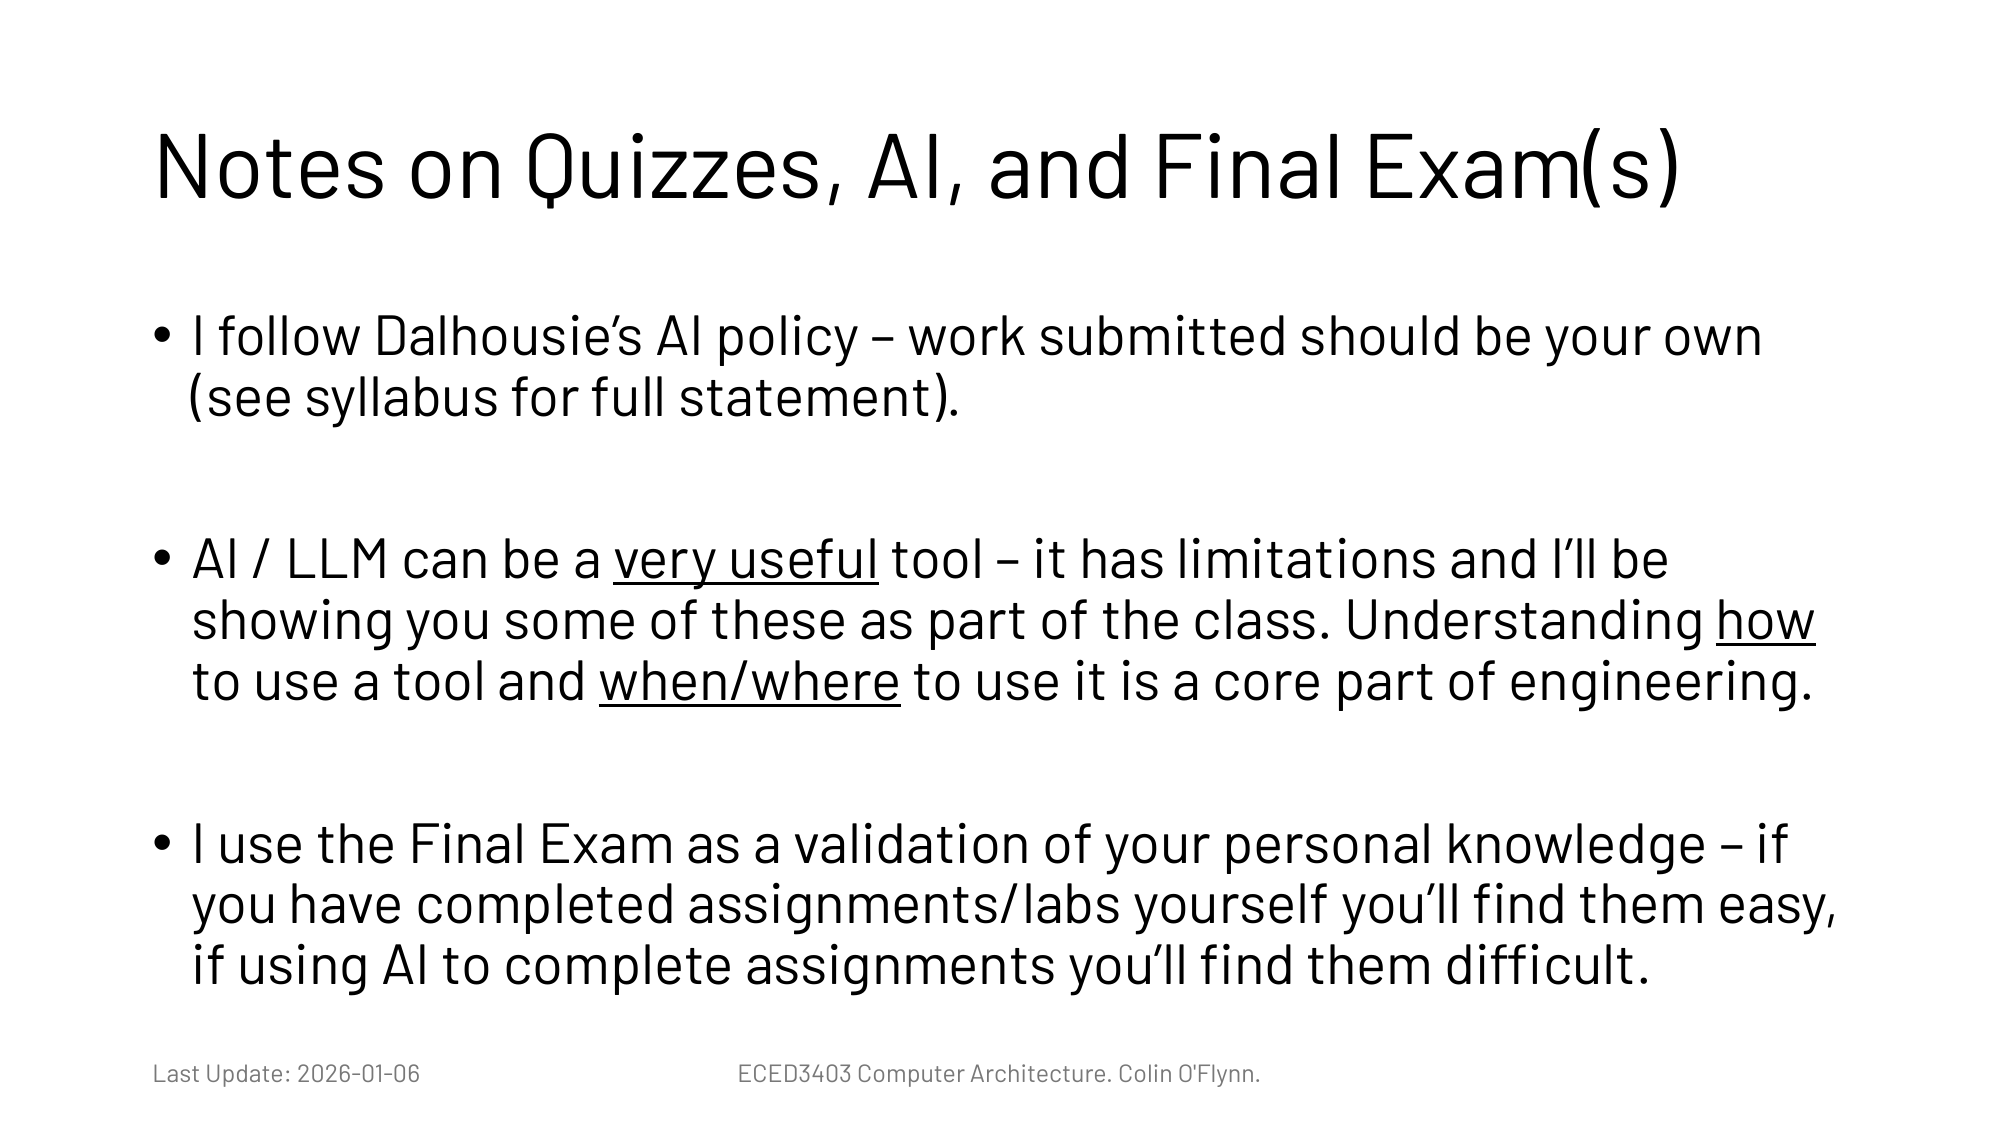

# Notes on Quizzes, AI, and Final Exam(s)
I follow Dalhousie’s AI policy – work submitted should be your own (see syllabus for full statement).

AI / LLM can be a very useful tool – it has limitations and I’ll be showing you some of these as part of the class. Understanding how to use a tool and when/where to use it is a core part of engineering.

I use the Final Exam as a validation of your personal knowledge – if you have completed assignments/labs yourself you’ll find them easy, if using AI to complete assignments you’ll find them difficult.
Last Update: 2026-01-06
ECED3403 Computer Architecture. Colin O'Flynn.